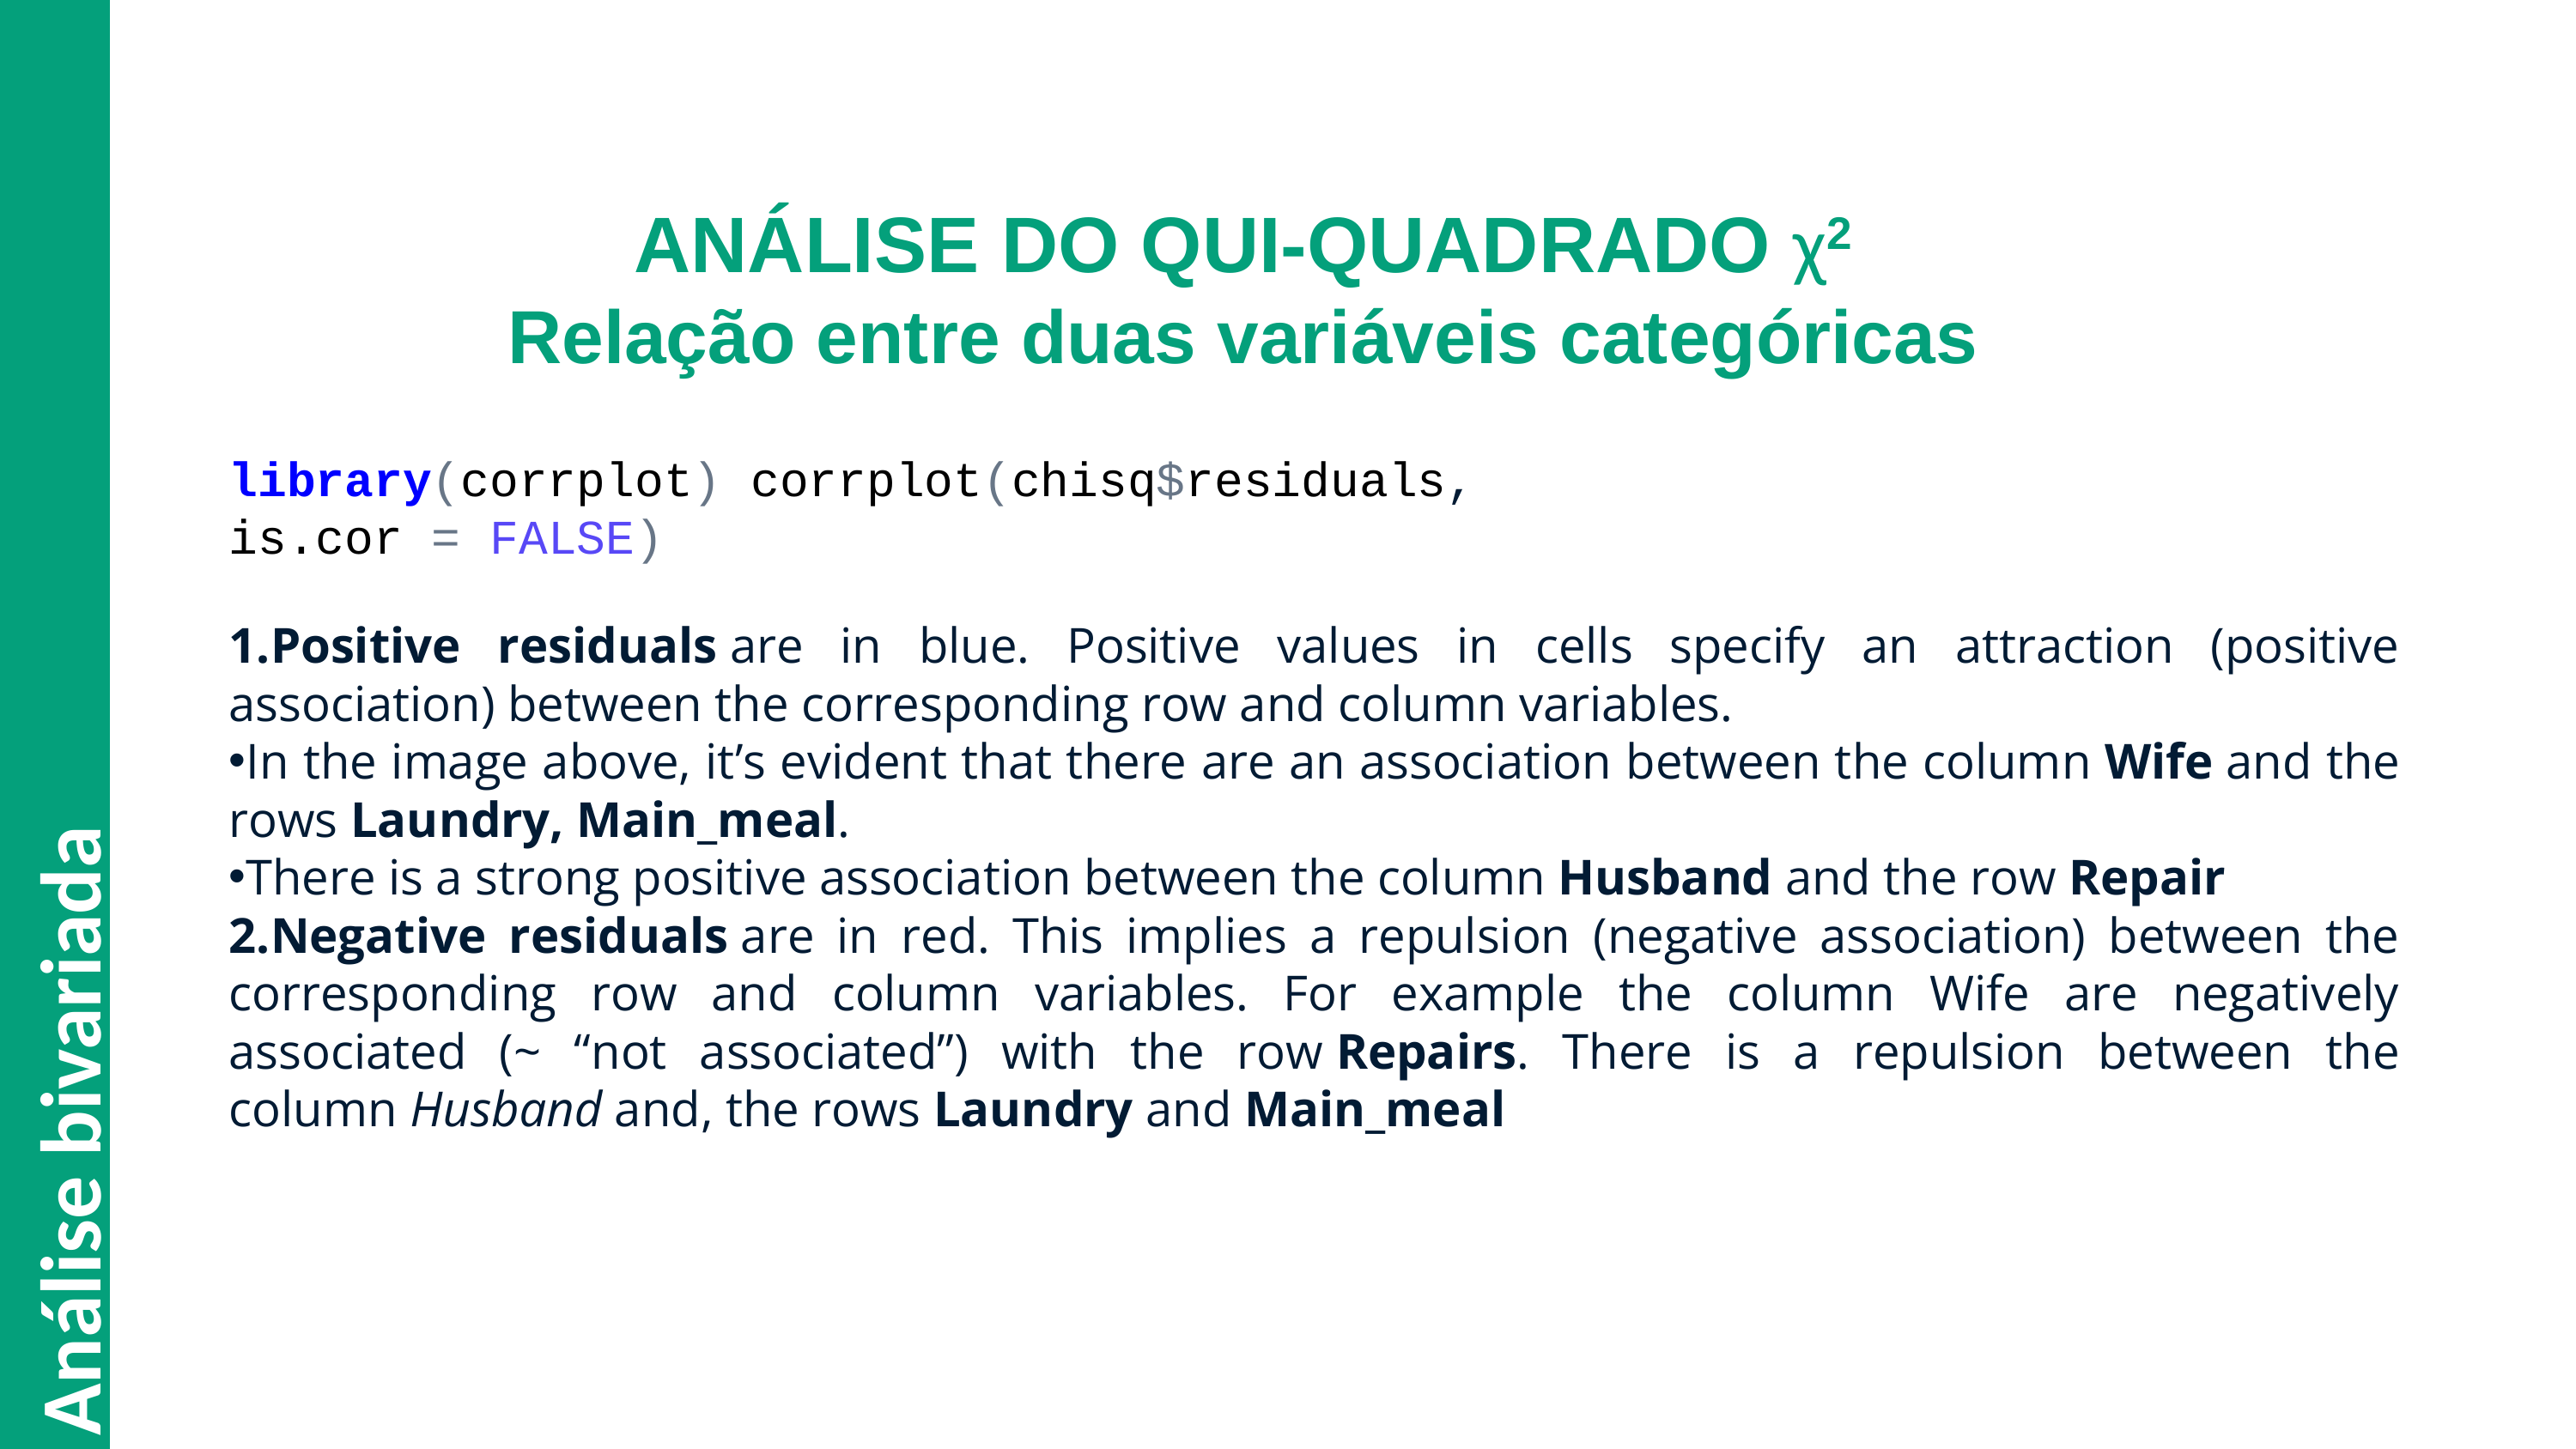

# ANÁLISE DO QUI-QUADRADO χ2 Relação entre duas variáveis categóricas
The contribution (in %) of a given cell to the total Chi-square score is calculated as follow:

library(corrplot) corrplot(chisq$residuals, is.cor = FALSE)
Positive residuals are in blue. Positive values in cells specify an attraction (positive association) between the corresponding row and column variables.
In the image above, it’s evident that there are an association between the column Wife and the rows Laundry, Main_meal.
There is a strong positive association between the column Husband and the row Repair
Negative residuals are in red. This implies a repulsion (negative association) between the corresponding row and column variables. For example the column Wife are negatively associated (~ “not associated”) with the row Repairs. There is a repulsion between the column Husband and, the rows Laundry and Main_meal
Análise bivariada